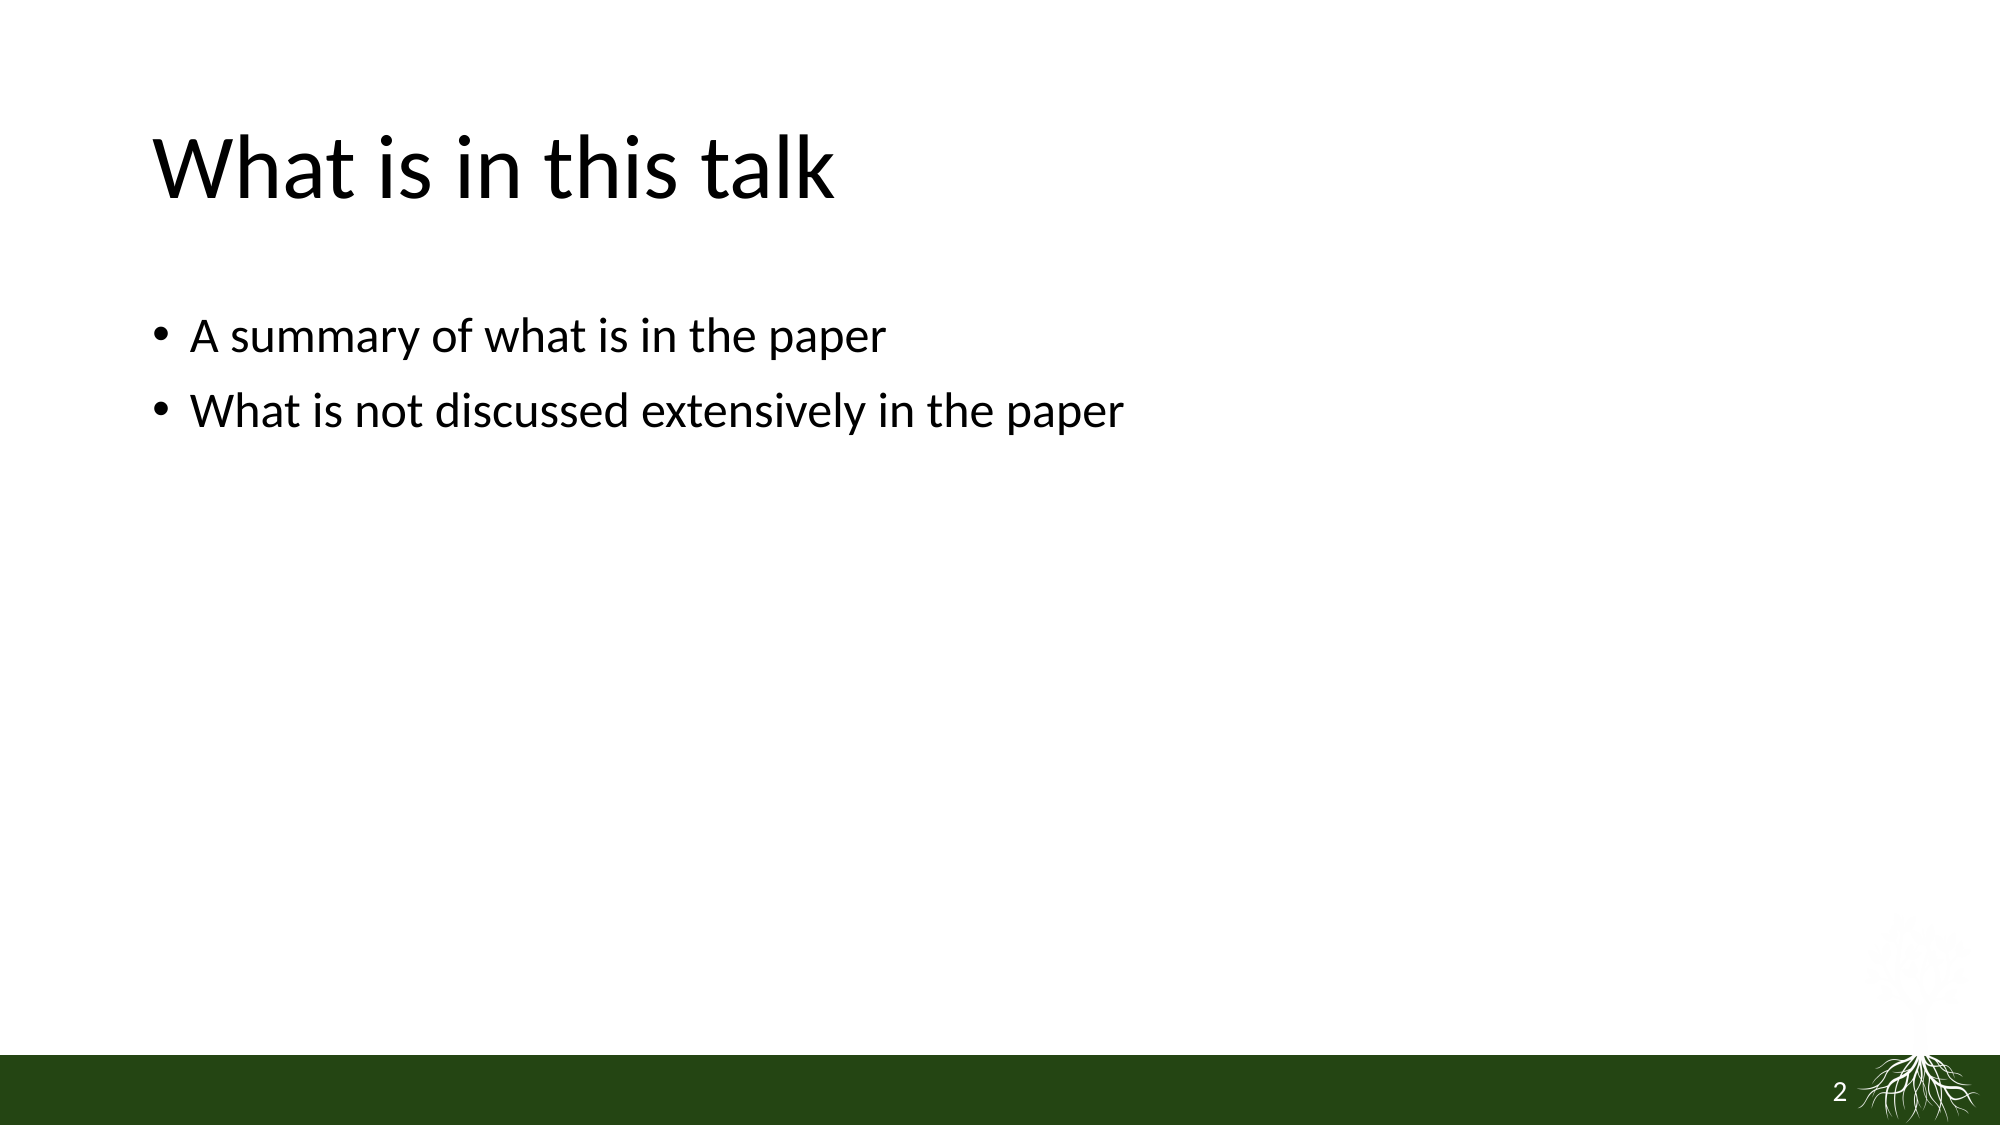

# What is in this talk

A summary of what is in the paper
What is not discussed extensively in the paper
2